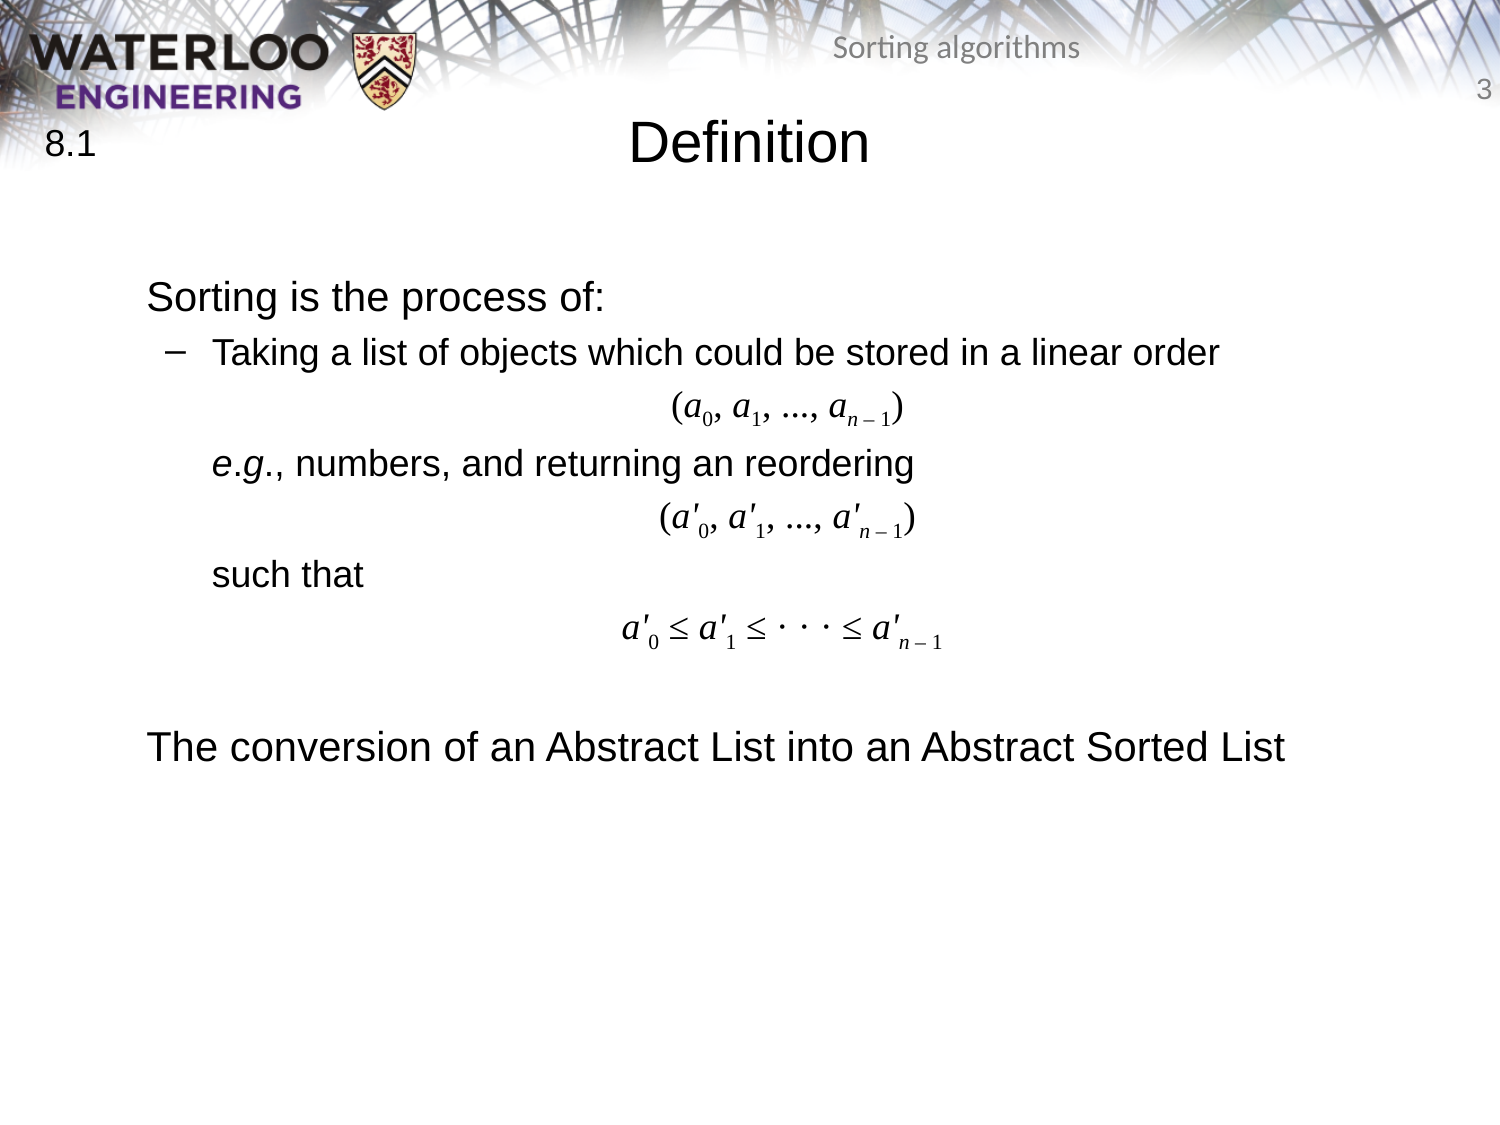

# Definition
8.1
	Sorting is the process of:
Taking a list of objects which could be stored in a linear order
(a0, a1, ..., an – 1)
	e.g., numbers, and returning an reordering
(a'0, a'1, ..., a'n – 1)
	such that
a'0 ≤ a'1 ≤ · · · ≤ a'n – 1

	The conversion of an Abstract List into an Abstract Sorted List